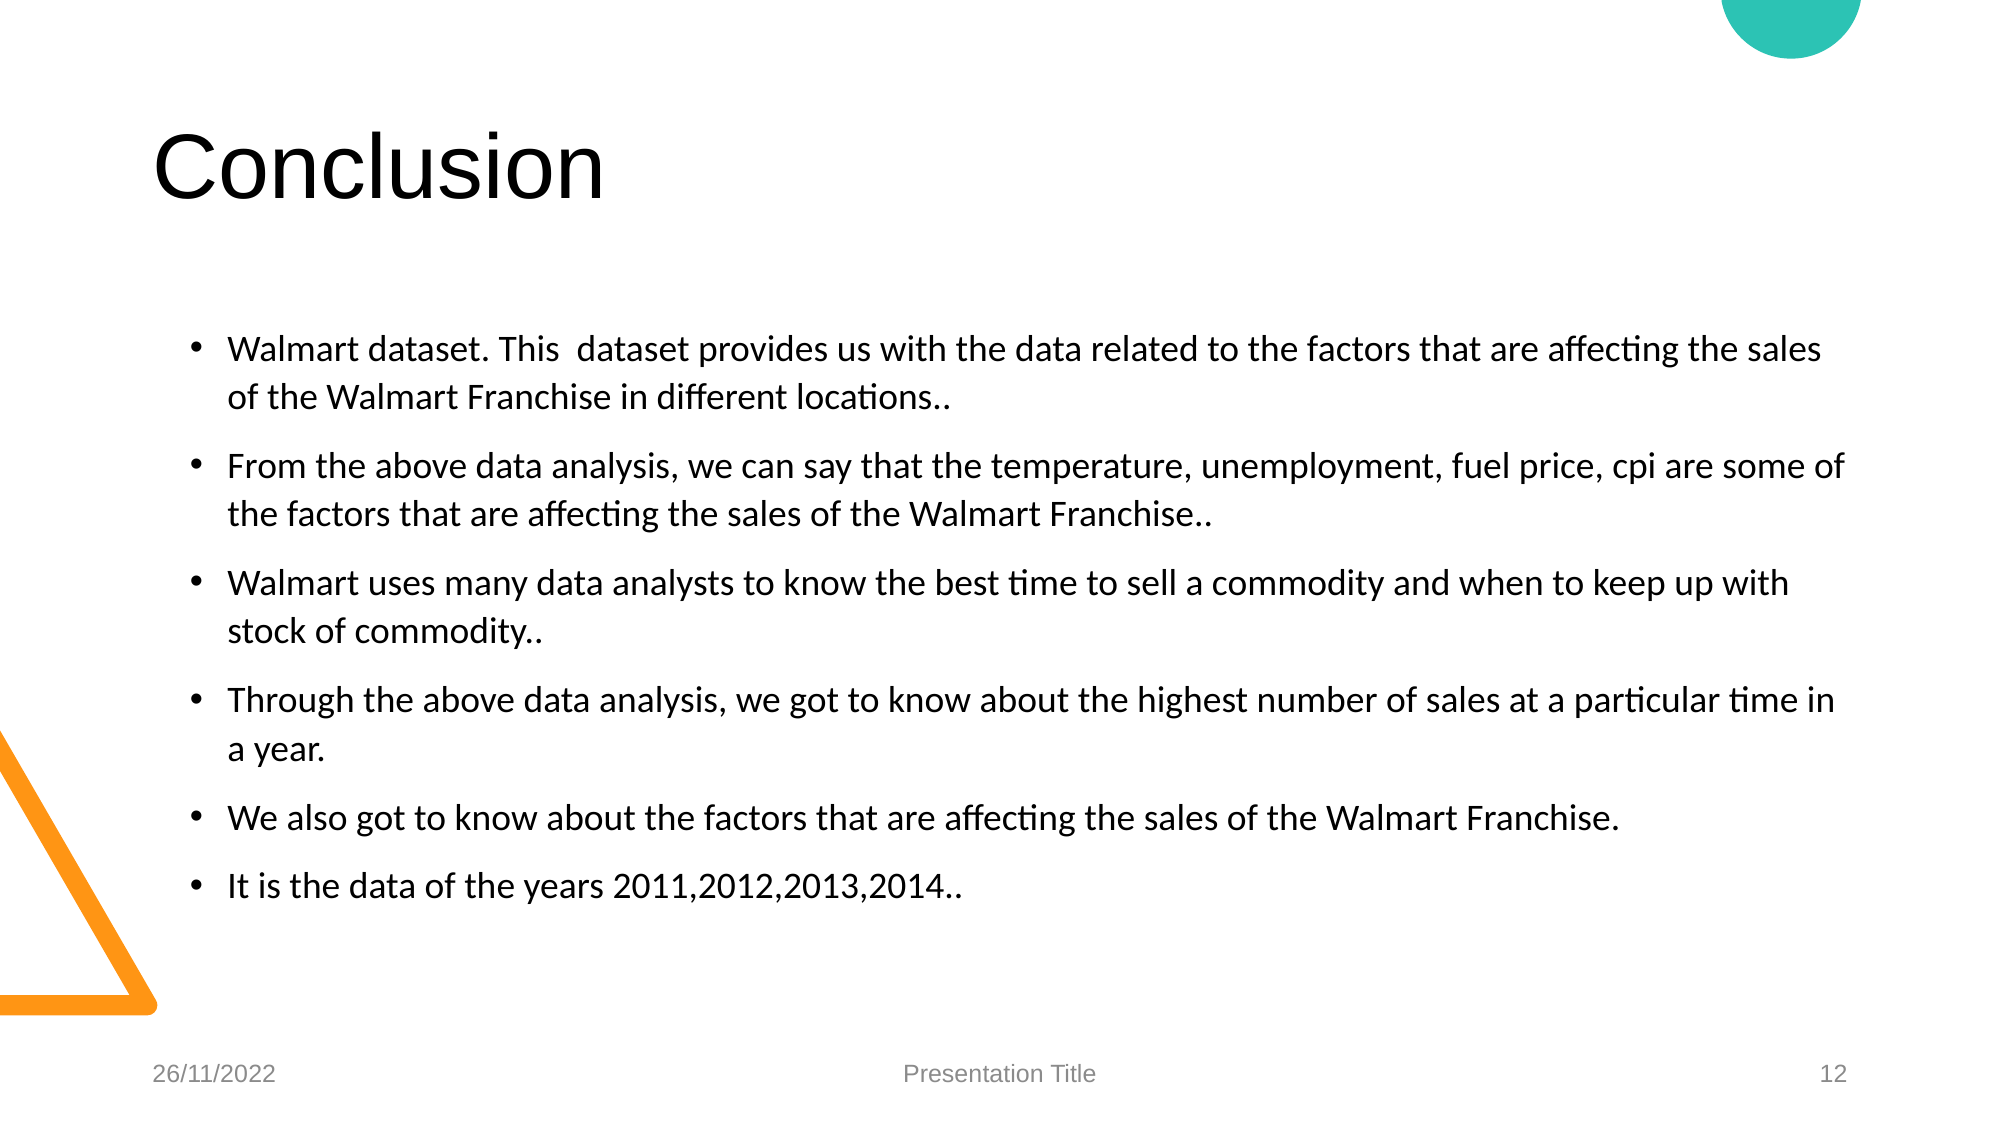

# Conclusion
Walmart dataset. This  dataset provides us with the data related to the factors that are affecting the sales of the Walmart Franchise in different locations..
From the above data analysis, we can say that the temperature, unemployment, fuel price, cpi are some of the factors that are affecting the sales of the Walmart Franchise..
Walmart uses many data analysts to know the best time to sell a commodity and when to keep up with stock of commodity..
Through the above data analysis, we got to know about the highest number of sales at a particular time in a year.
We also got to know about the factors that are affecting the sales of the Walmart Franchise.
It is the data of the years 2011,2012,2013,2014..

26/11/2022
Presentation Title
12